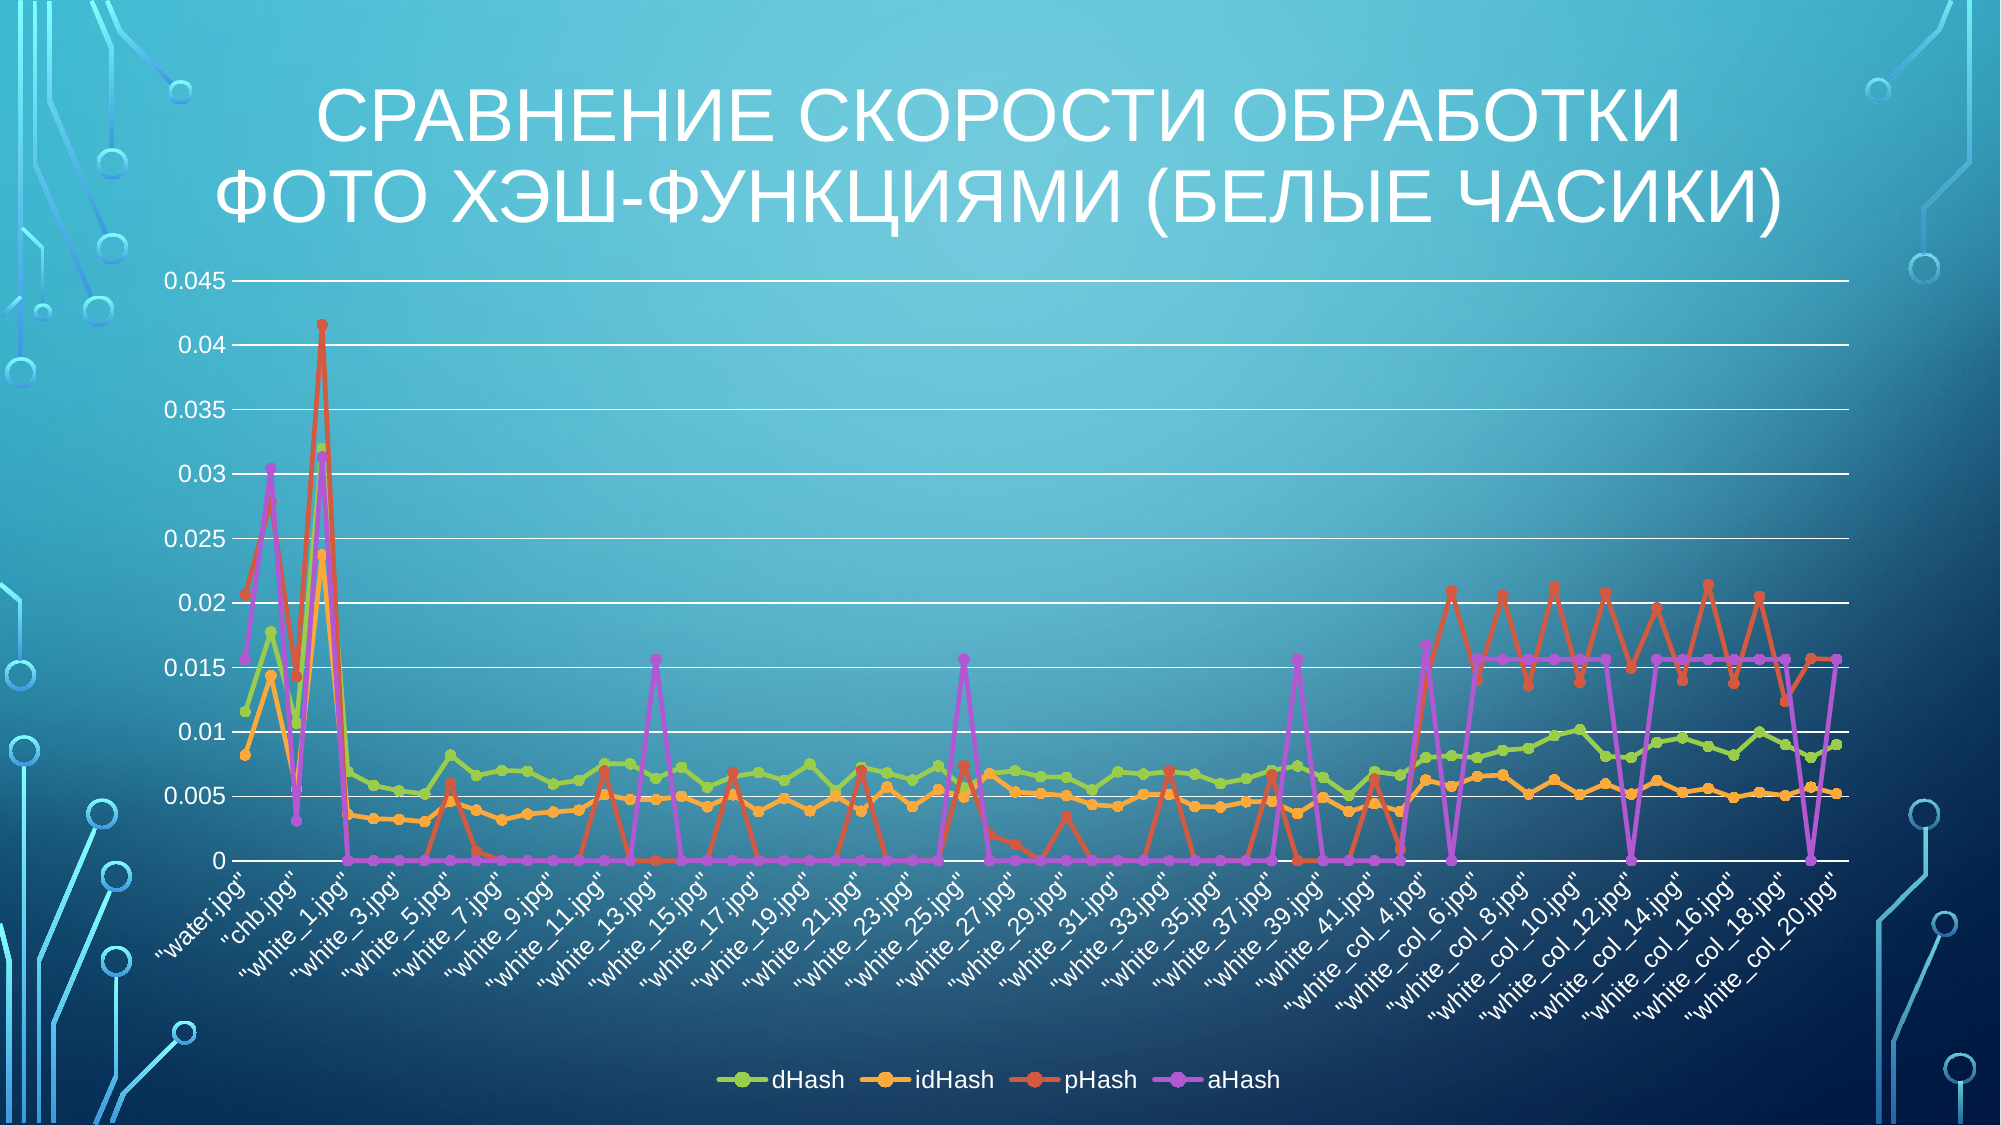

# Сравнение скорости обработки фото хэш-функциями (белые часики)

### Chart

| Category | dHash | idHash | pHash | aHash |
|---|---|---|---|---|
| "water.jpg" | 0.011557591 | 0.008206117 | 0.020627 | 0.01562 |
| "noisy.jpg" | 0.017758055 | 0.014363889 | 0.027873 | 0.030415 |
| "chb.jpg" | 0.0106724 | 0.005584332 | 0.014283 | 0.003093 |
| "white.jpg" | 0.031986015 | 0.023732593 | 0.04159 | 0.031322 |
| "white_1.jpg" | 0.006902923 | 0.003577818 | 0.0 | 0.0 |
| "white_2.jpg" | 0.005844738 | 0.003261559 | 0.0 | 0.0 |
| "white_3.jpg" | 0.005424655 | 0.00320575 | 0.0 | 0.0 |
| "white_4.jpg" | 0.005182066 | 0.00302837 | 0.0 | 0.0 |
| "white_5.jpg" | 0.00820409 | 0.004617673 | 0.006019 | 0.0 |
| "white_6.jpg" | 0.006607052 | 0.003928354 | 0.000737 | 0.0 |
| "white_7.jpg" | 0.007009529 | 0.003161142 | 0.0 | 0.0 |
| "white_8.jpg" | 0.006942888 | 0.003625939 | 0.0 | 0.0 |
| "white_9.jpg" | 0.005948203 | 0.003781179 | 0.0 | 0.0 |
| "white_10.jpg" | 0.006238538 | 0.00392645 | 0.0 | 0.0 |
| "white_11.jpg" | 0.007530145 | 0.005130076 | 0.006956 | 0.0 |
| "white_12.jpg" | 0.007513631 | 0.004747424 | 0.0 | 0.0 |
| "white_13.jpg" | 0.006394527 | 0.004753184 | 0.0 | 0.015615 |
| "white_14.jpg" | 0.007255456 | 0.004994918 | 0.0 | 0.0 |
| "white_15.jpg" | 0.005699396 | 0.004183131 | 0.0 | 0.0 |
| "white_16.jpg" | 0.006521846 | 0.005112599 | 0.00685 | 0.0 |
| "white_17.jpg" | 0.006846589 | 0.003811341 | 0.0 | 0.0 |
| "white_18.jpg" | 0.006217666 | 0.004845241 | 0.0 | 0.0 |
| "white_19.jpg" | 0.007497257 | 0.003873197 | 0.0 | 0.0 |
| "white_20.jpg" | 0.00546276 | 0.00501672 | 0.0 | 0.0 |
| "white_21.jpg" | 0.007254048 | 0.003845067 | 0.006985 | 0.0 |
| "white_22.jpg" | 0.00681945 | 0.005721837 | 0.0 | 0.0 |
| "white_23.jpg" | 0.006256948 | 0.004192327 | 0.0 | 0.0 |
| "white_24.jpg" | 0.00735247 | 0.005522925 | 0.0 | 0.0 |
| "white_25.jpg" | 0.005644141 | 0.004953104 | 0.007365 | 0.015641 |
| "white_26.jpg" | 0.006764219 | 0.006751703 | 0.002001 | 0.0 |
| "white_27.jpg" | 0.006980056 | 0.005329776 | 0.001282 | 0.0 |
| "white_28.jpg" | 0.006517516 | 0.005208636 | 0.0 | 0.0 |
| "white_29.jpg" | 0.006478037 | 0.00505034 | 0.003428 | 0.0 |
| "white_30.jpg" | 0.00549936 | 0.004347029 | 0.0 | 0.0 |
| "white_31.jpg" | 0.006897873 | 0.004227882 | 0.0 | 0.0 |
| "white_32.jpg" | 0.006724845 | 0.00515403 | 0.0 | 0.0 |
| "white_33.jpg" | 0.006912079 | 0.005149742 | 0.006973 | 0.0 |
| "white_34.jpg" | 0.006717963 | 0.004207472 | 0.0 | 0.0 |
| "white_35.jpg" | 0.005982172 | 0.004165725 | 0.0 | 0.0 |
| "white_36.jpg" | 0.006369503 | 0.00457105 | 0.0 | 0.0 |
| "white_37.jpg" | 0.007024405 | 0.004605797 | 0.006653 | 0.0 |
| "white_38.jpg" | 0.007348011 | 0.003664743 | 0.0 | 0.015618 |
| "white_39.jpg" | 0.006474475 | 0.004906518 | 0.0 | 0.0 |
| "white_40.jpg" | 0.005060902 | 0.003810963 | 0.0 | 0.0 |
| "white_41.jpg" | 0.006923012 | 0.004419024 | 0.006332 | 0.0 |
| "white_42.jpg" | 0.006647975 | 0.003831788 | 0.000877 | 0.0 |
| "white_col_4.jpg" | 0.007999413 | 0.006257847 | 0.01383 | 0.016724 |
| "white_col_5.jpg" | 0.008148218 | 0.005780818 | 0.020947 | 0.0 |
| "white_col_6.jpg" | 0.007990174 | 0.006553347 | 0.014022 | 0.015696 |
| "white_col_7.jpg" | 0.008571258 | 0.006653761 | 0.020605 | 0.015622 |
| "white_col_8.jpg" | 0.008721393 | 0.005166315 | 0.013565 | 0.015624 |
| "white_col_9.jpg" | 0.009699705 | 0.006289194 | 0.021279 | 0.015623 |
| "white_col_10.jpg" | 0.010173514 | 0.005124207 | 0.01383 | 0.015634 |
| "white_col_11.jpg" | 0.008095529 | 0.005969164 | 0.020802 | 0.01562 |
| "white_col_12.jpg" | 0.007999715 | 0.005170627 | 0.014956 | 0.0 |
| "white_col_13.jpg" | 0.009189306 | 0.00620902 | 0.019625 | 0.015631 |
| "white_col_14.jpg" | 0.009536149 | 0.005297389 | 0.013968 | 0.015615 |
| "white_col_15.jpg" | 0.008875686 | 0.005615234 | 0.02144 | 0.01563 |
| "white_col_16.jpg" | 0.008197592 | 0.00488966 | 0.013749 | 0.015621 |
| "white_col_17.jpg" | 0.009988485 | 0.005303474 | 0.020508 | 0.015624 |
| "white_col_18.jpg" | 0.008997292 | 0.005051297 | 0.012364 | 0.015632 |
| "white_col_19.jpg" | 0.008012791 | 0.005713467 | 0.015685 | 0.0 |
| "white_col_20.jpg" | 0.009011742 | 0.005198013 | 0.015627 | 0.015634 |